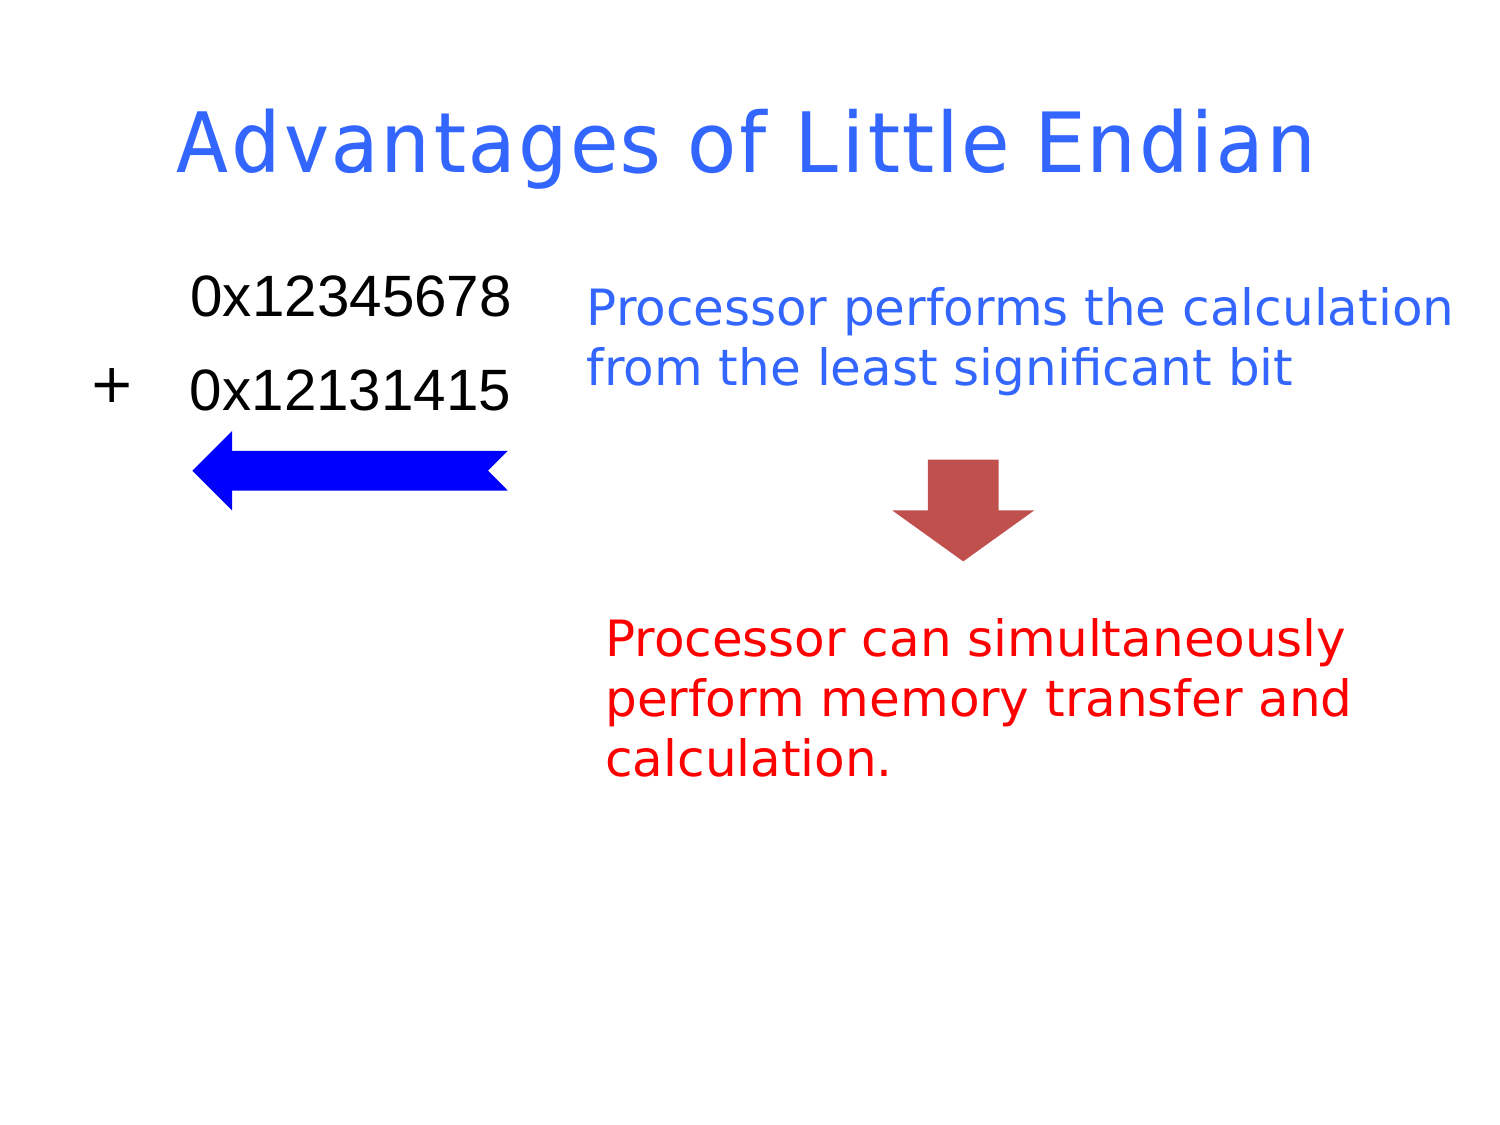

# Advantages of Little Endian
0x12345678

Processor performs the calculation
from the least significant bit
+
0x12131415

Processor can simultaneously
perform memory transfer and
calculation.